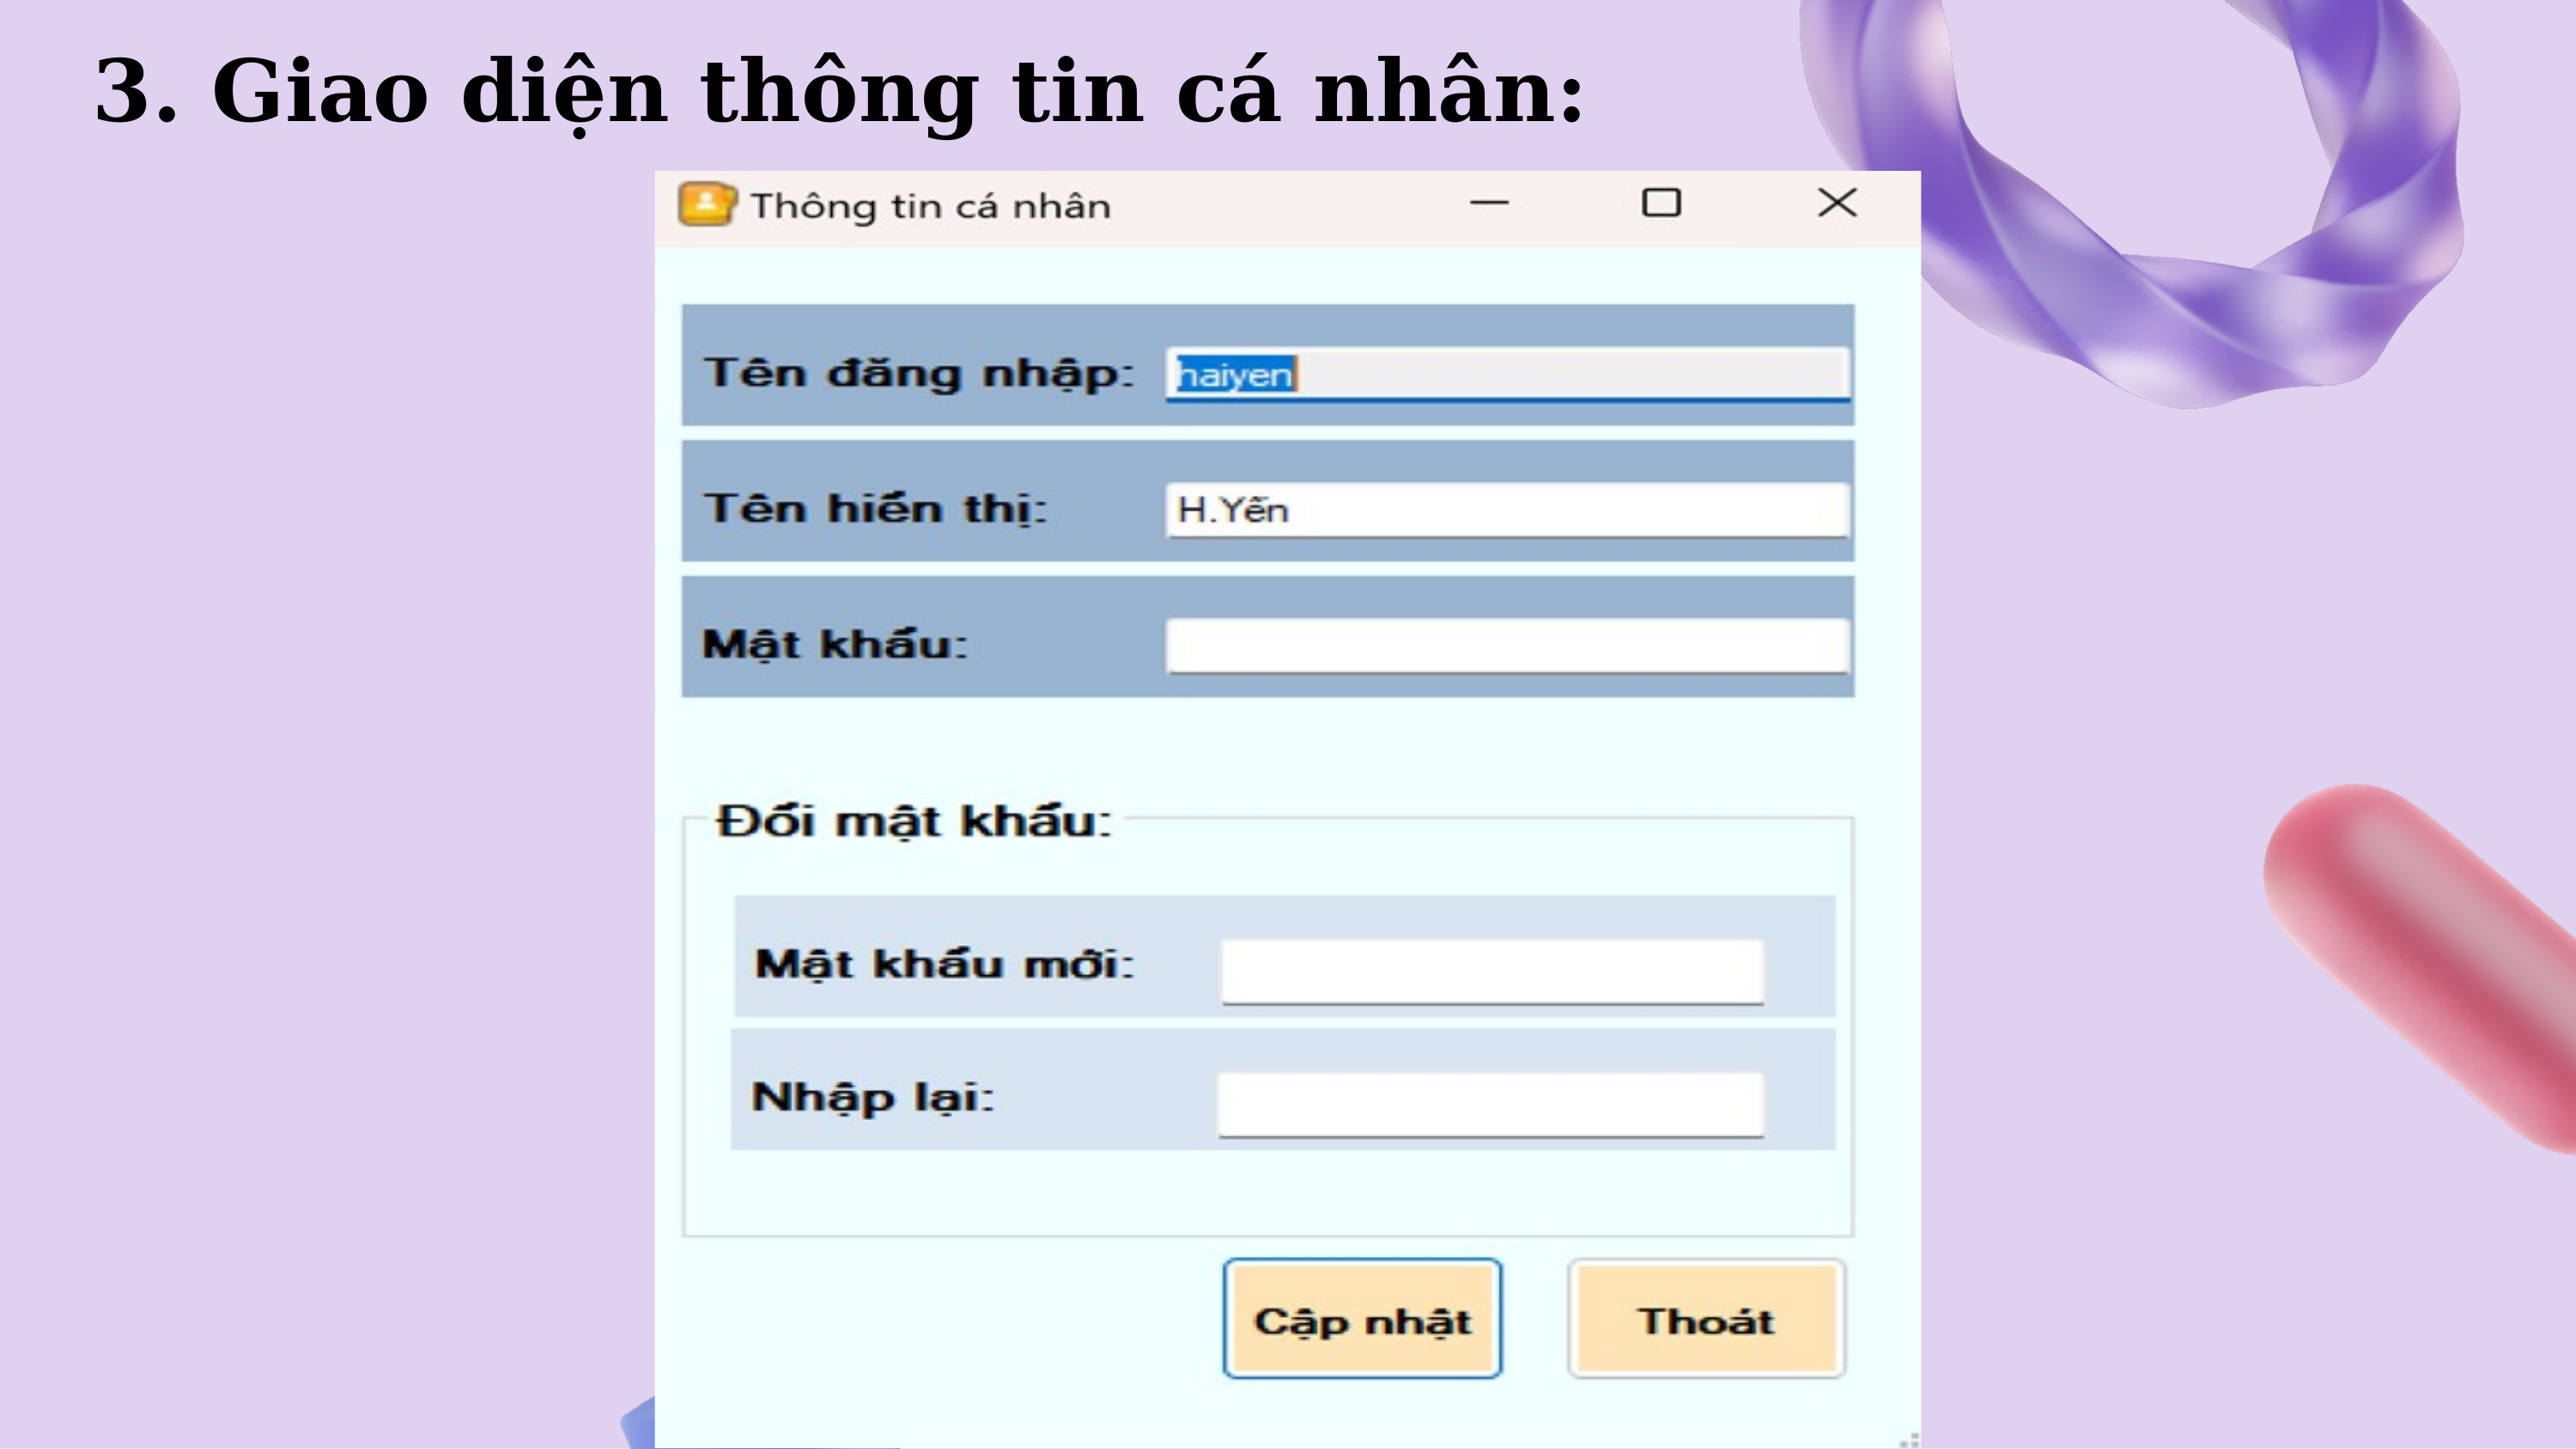

# 3. Giao diện thông tin cá nhân: